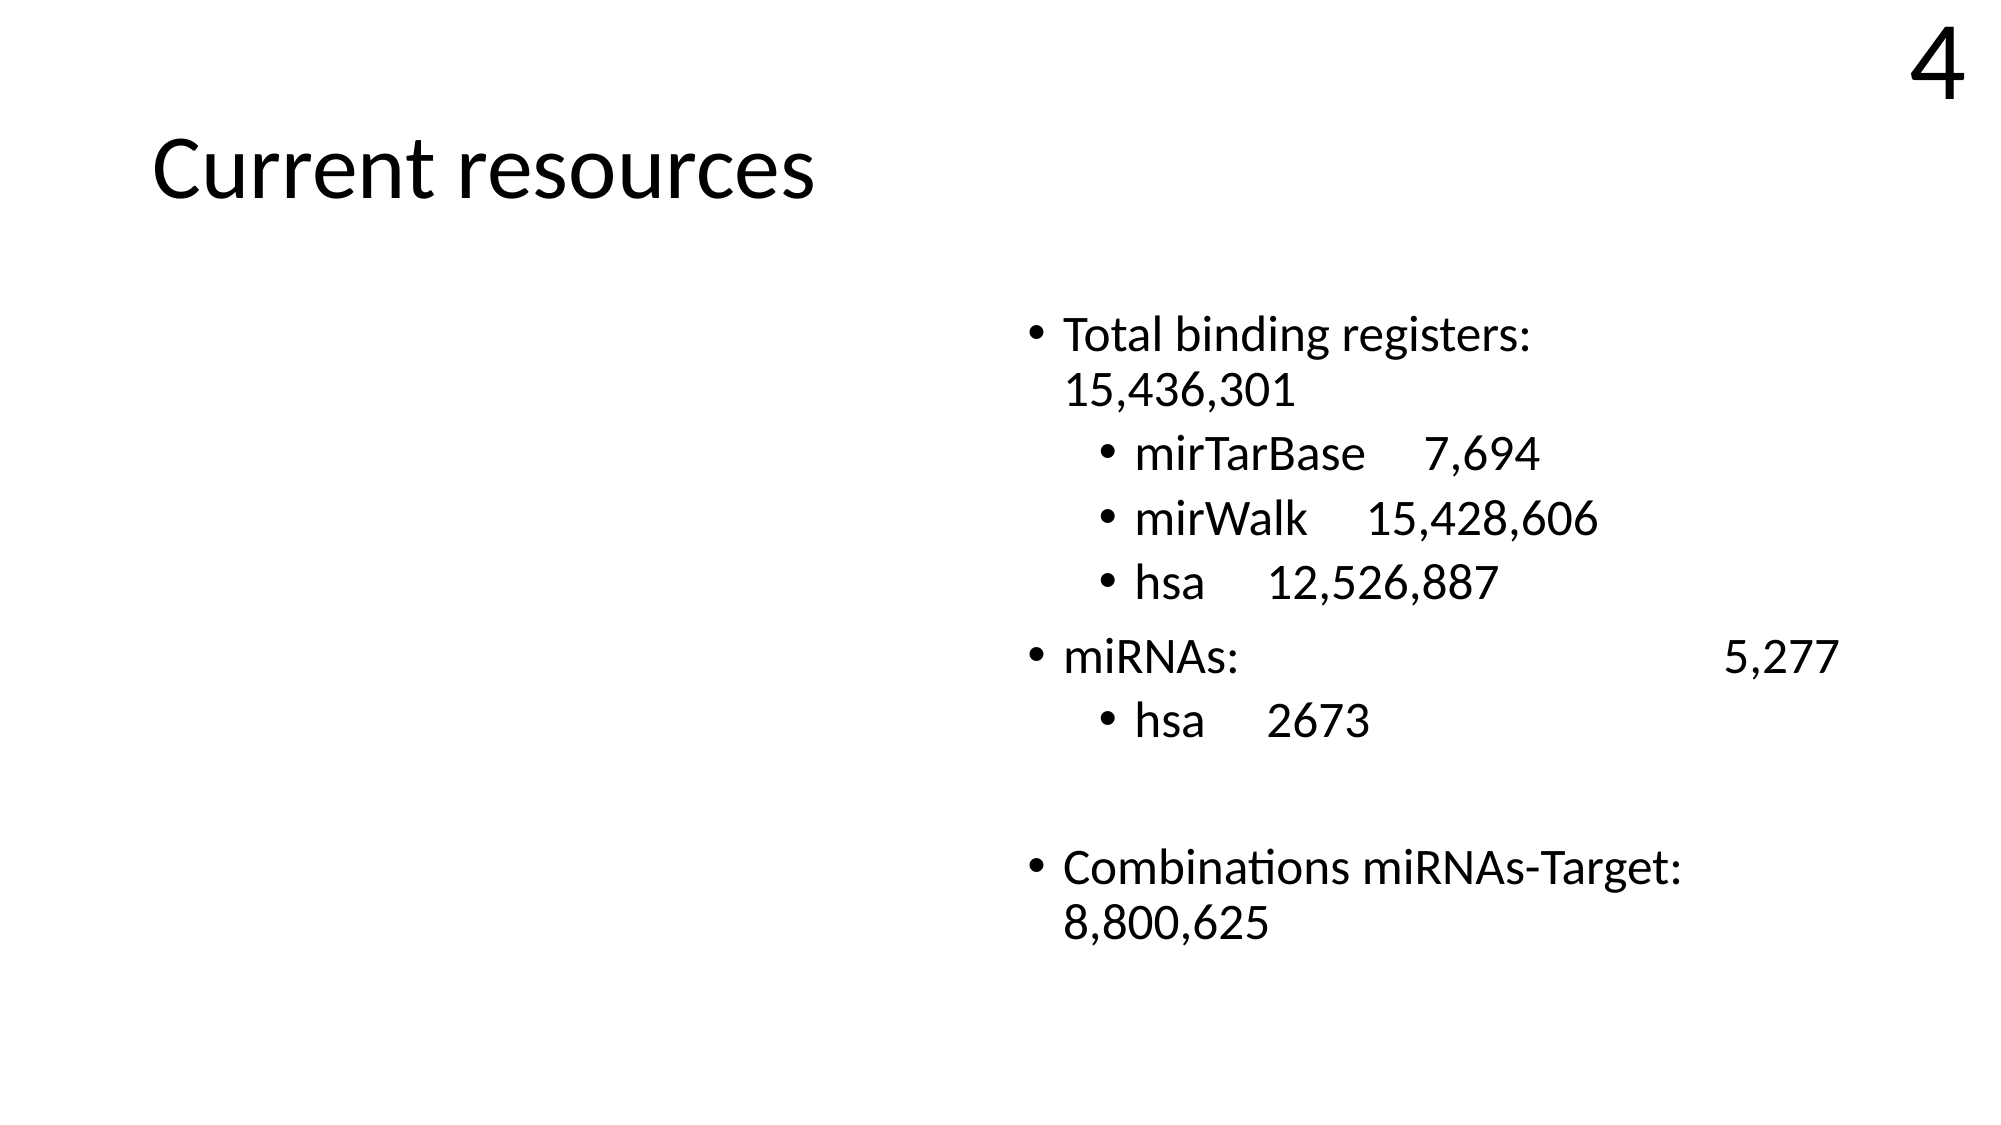

4
# Current resources

Total binding registers:              15,436,301
mirTarBase     7,694
mirWalk     15,428,606
hsa	12,526,887
miRNAs:                                          5,277
hsa	2673

Combinations miRNAs-Target:    8,800,625